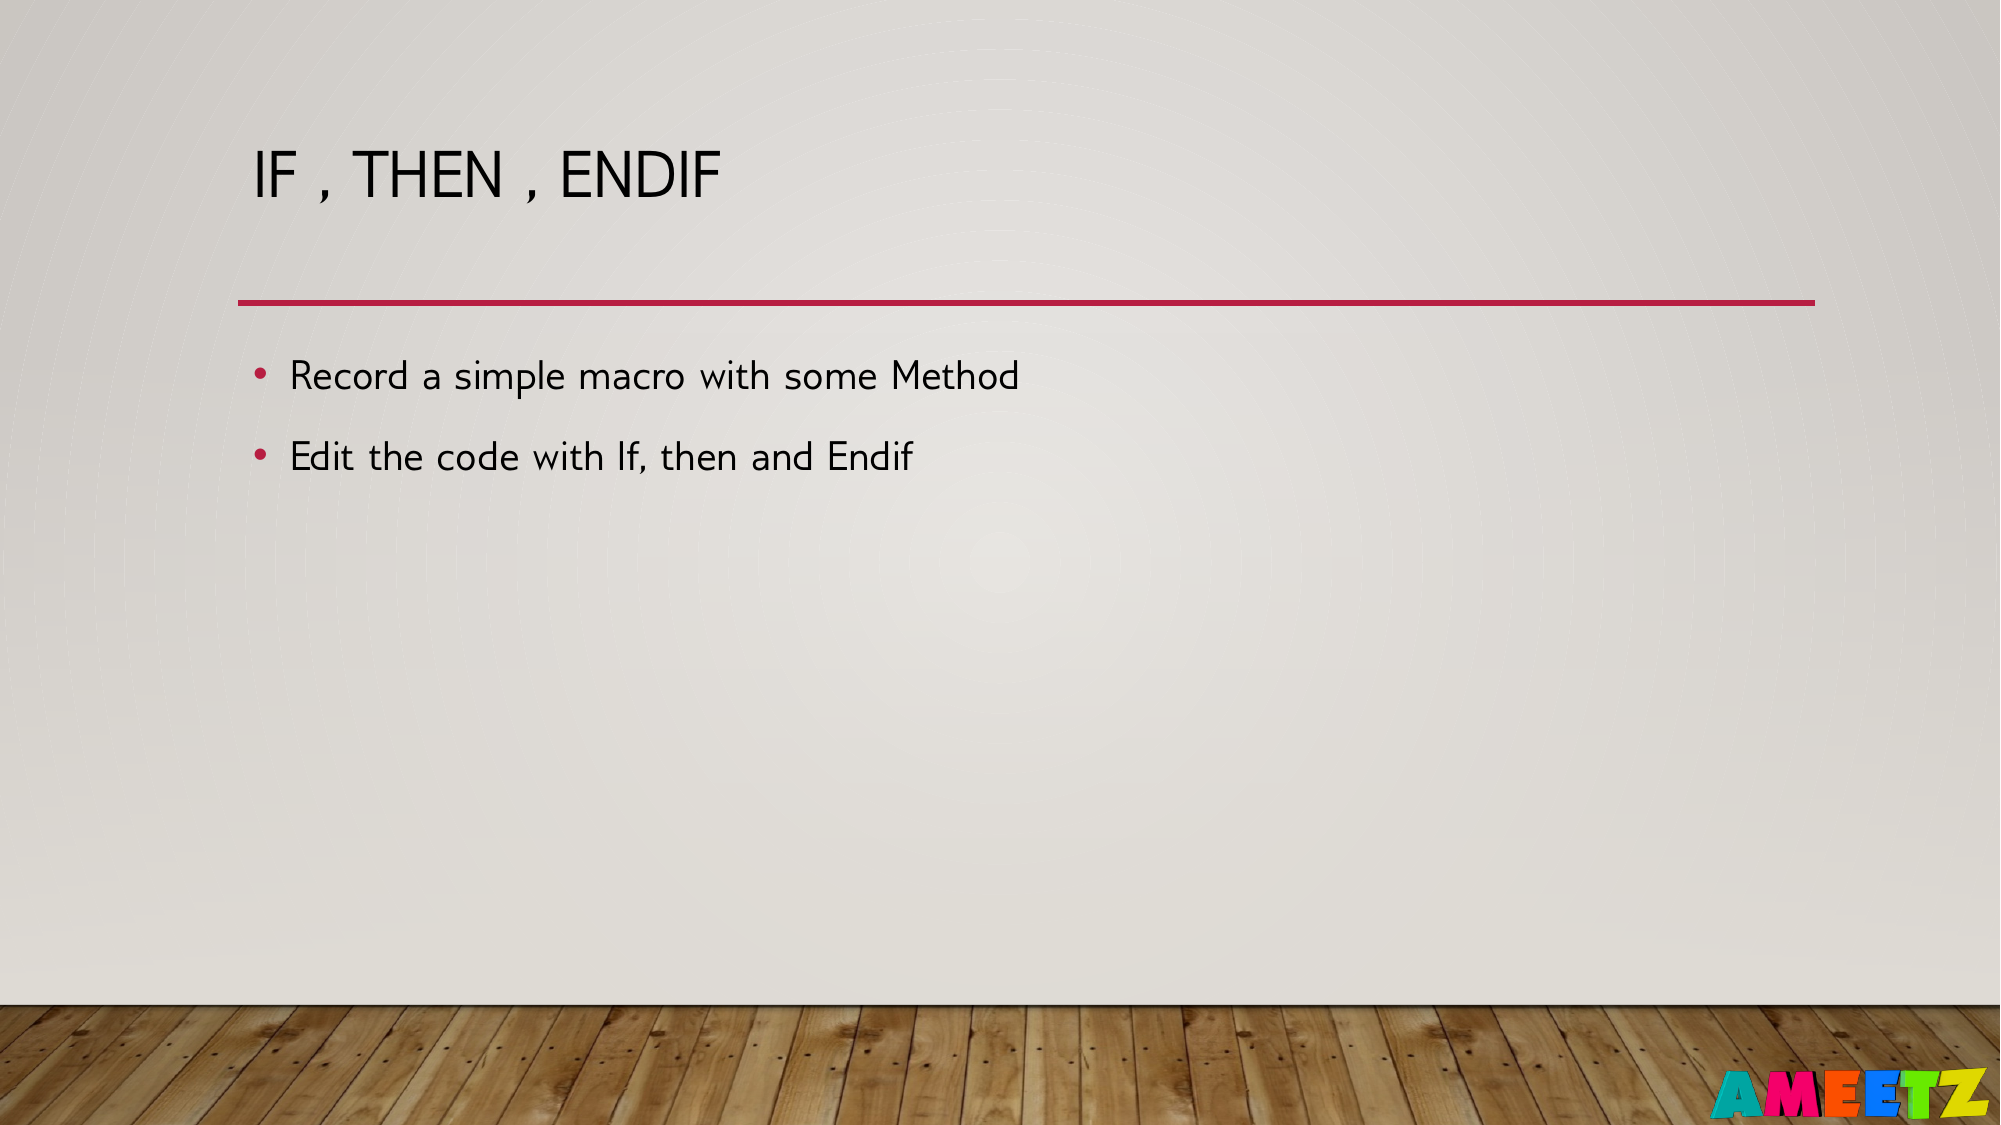

# If , Then , EndIF
Record a simple macro with some Method
Edit the code with If, then and Endif